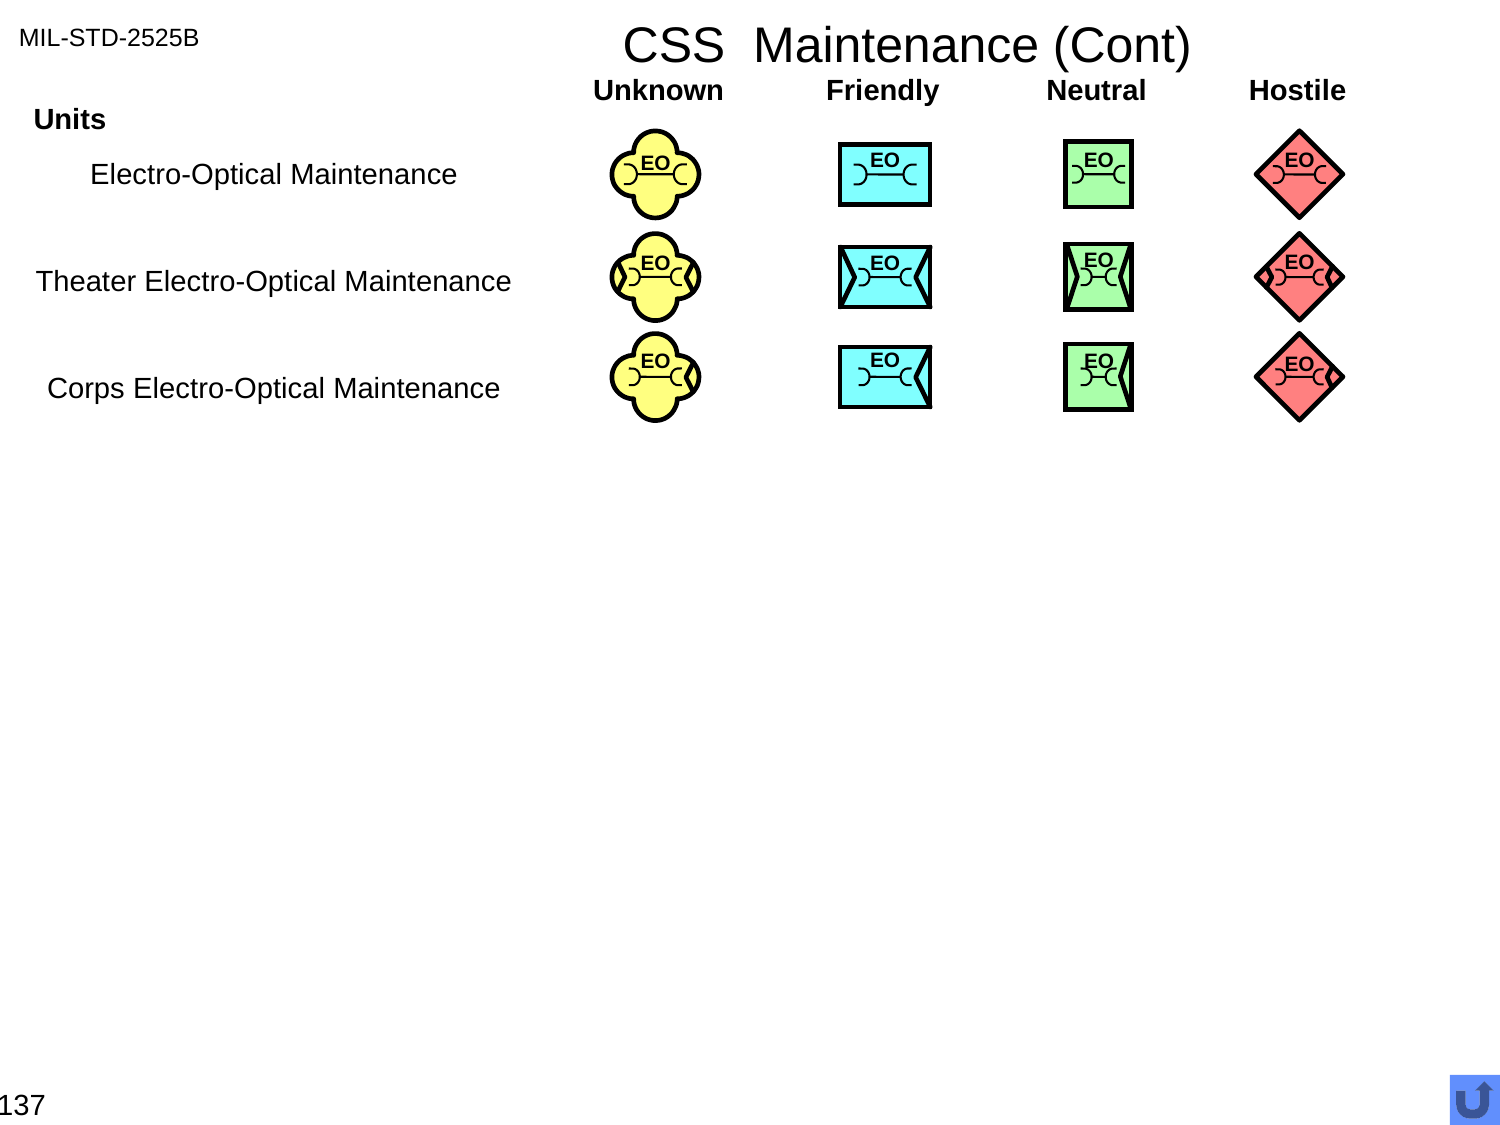

# CSS  Maintenance (Cont)
MIL-STD-2525B
Unknown
Friendly
Neutral
Hostile
Units

EO

EO

EO

EO
Electro-Optical Maintenance

EO

EO

EO

EO
Theater Electro-Optical Maintenance

EO

EO

EO

EO
Corps Electro-Optical Maintenance

137